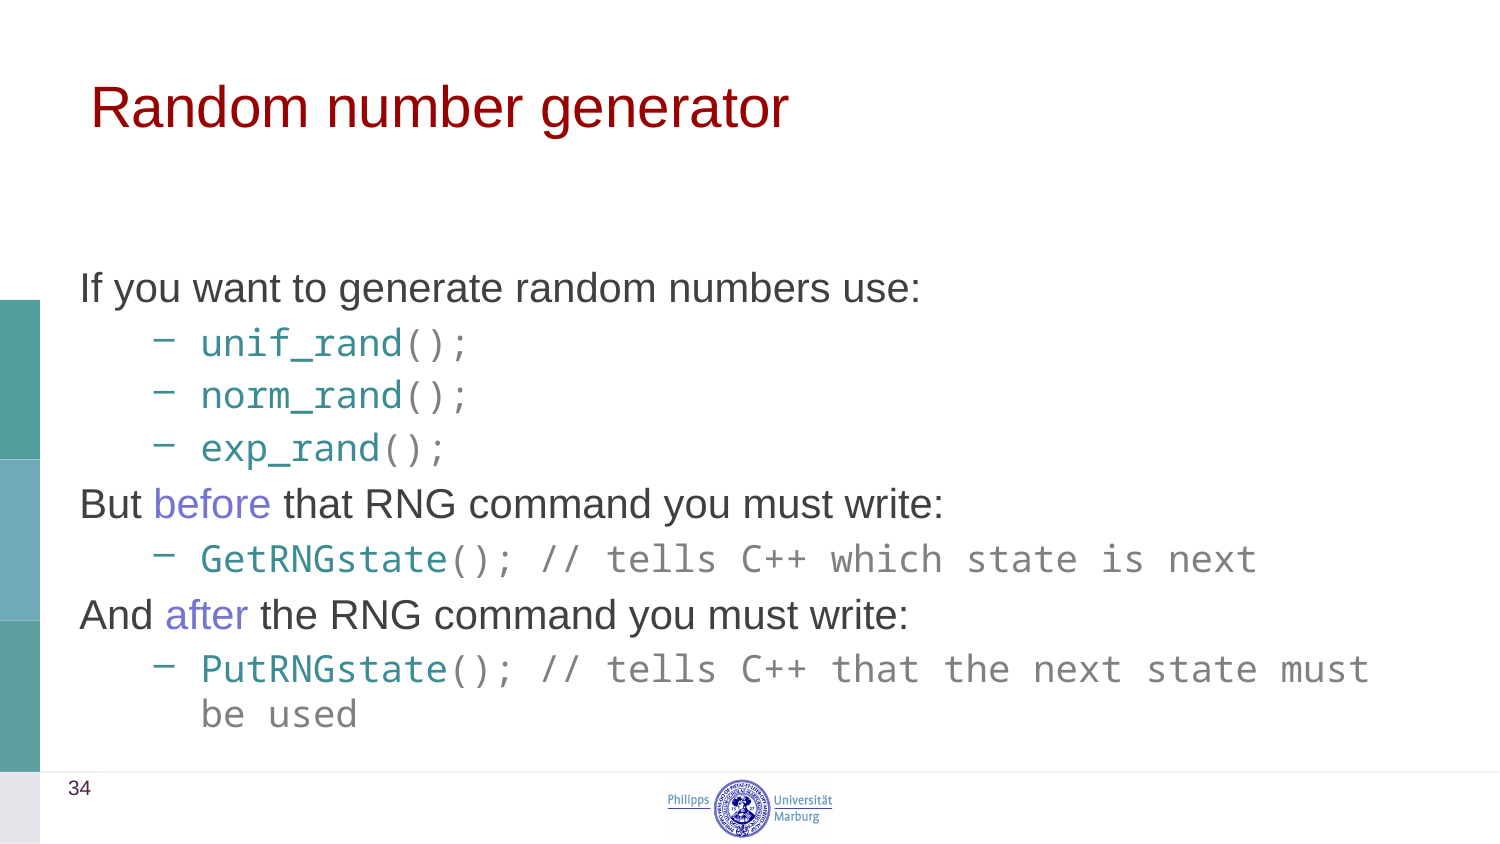

# Random number generator
If you want to generate random numbers use:
unif_rand();
norm_rand();
exp_rand();
But before that RNG command you must write:
GetRNGstate(); // tells C++ which state is next
And after the RNG command you must write:
PutRNGstate(); // tells C++ that the next state must be used

34